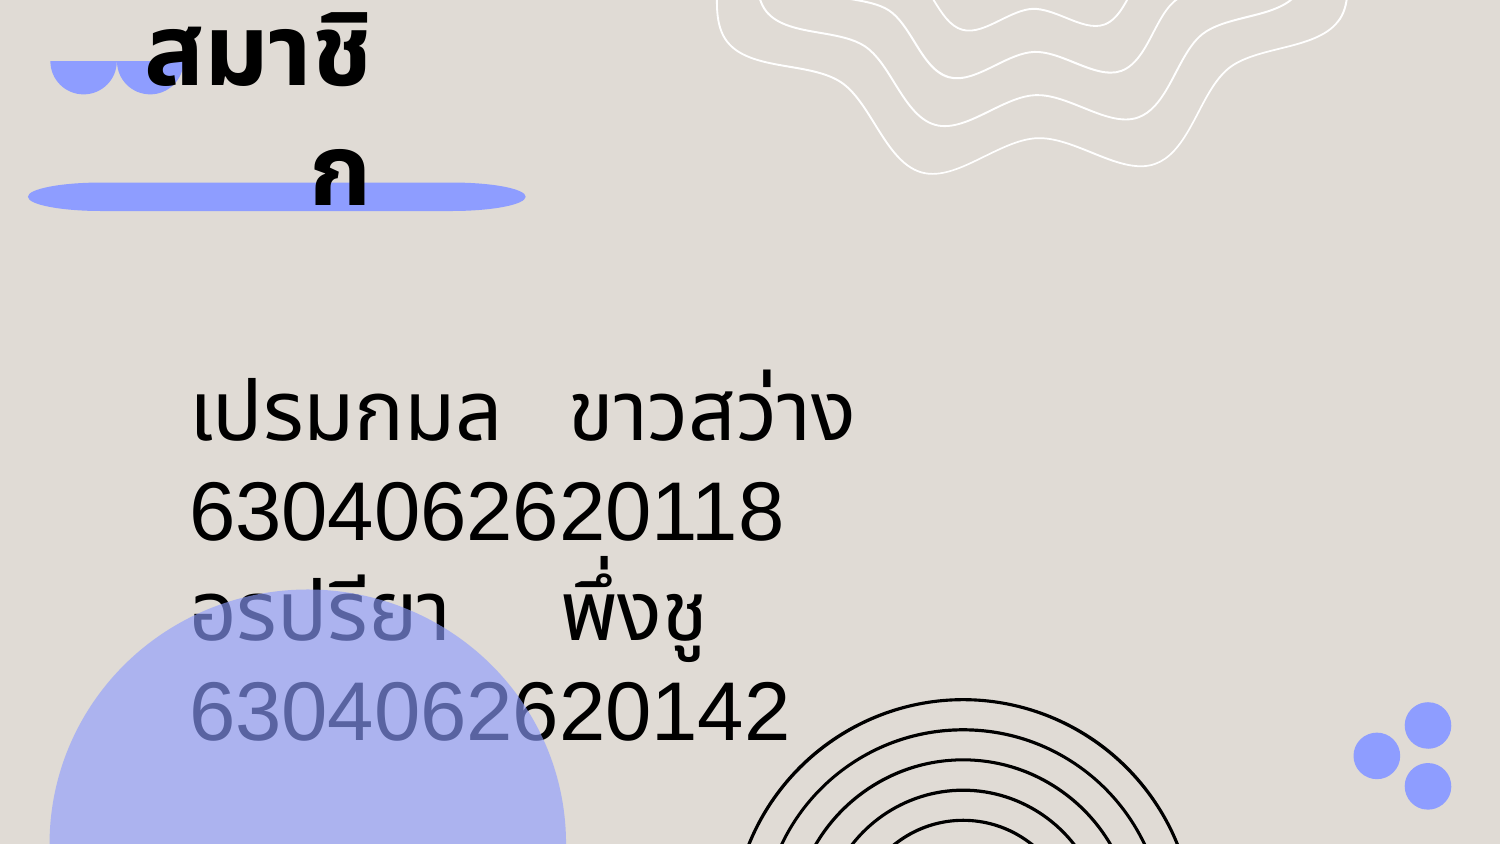

# สมาชิก

เปรมกมล   ขาวสว่าง 6304062620118
อรปรียา     พึ่งชู       6304062620142